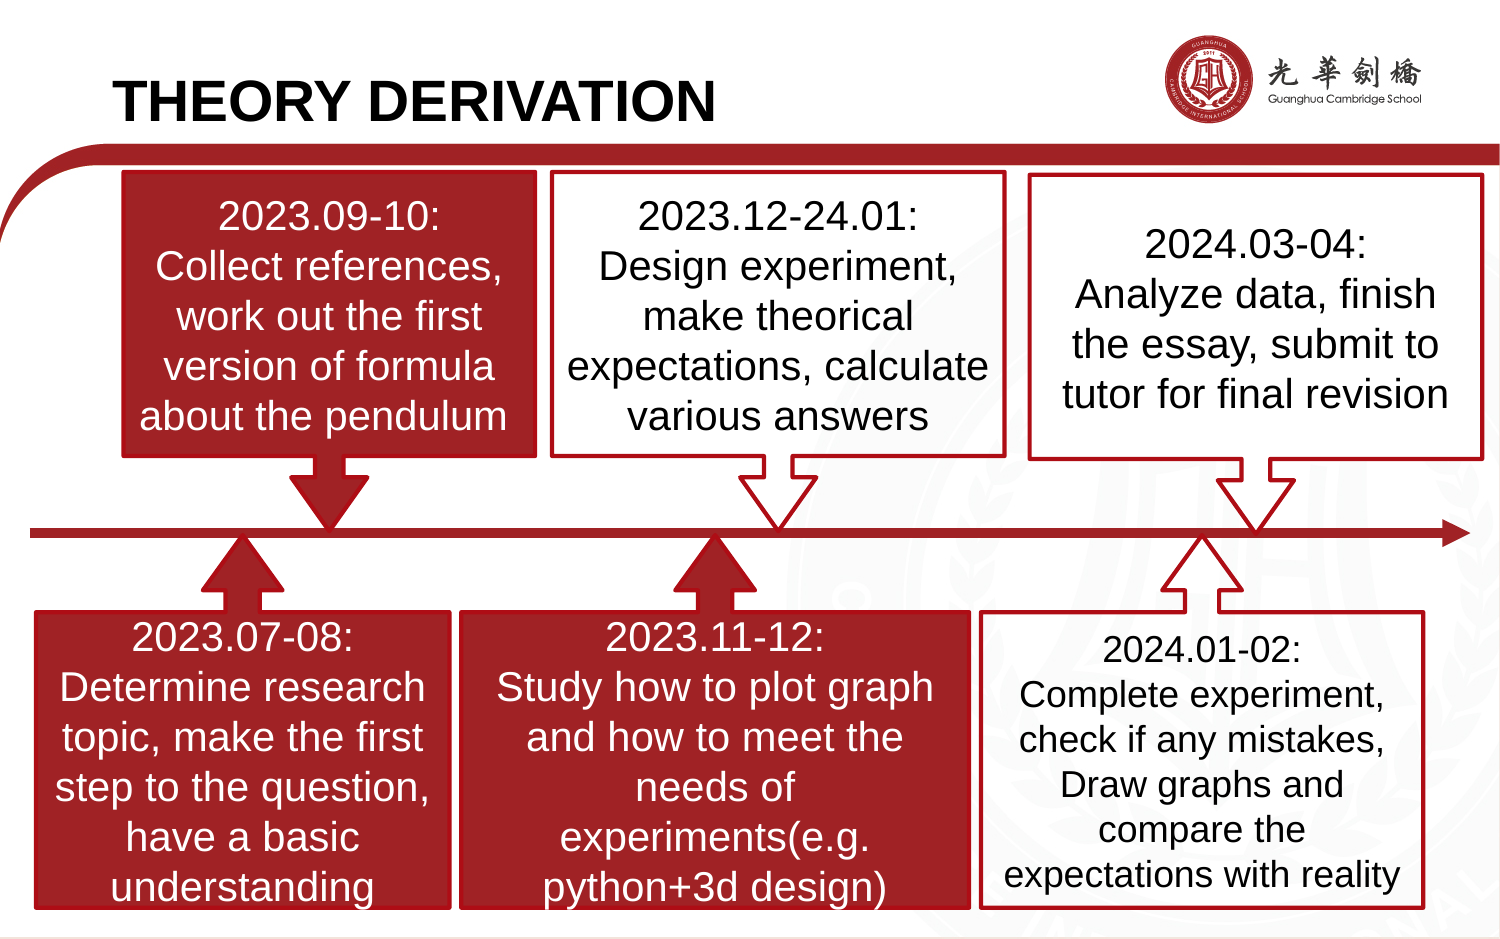

THEORY DERIVATION
2023.09-10:
Collect references, work out the first version of formula about the pendulum
2023.12-24.01:
Design experiment, make theorical expectations, calculate various answers
2024.03-04:
Analyze data, finish the essay, submit to tutor for final revision
2023.07-08:
Determine research topic, make the first step to the question,
have a basic understanding
2023.11-12:
Study how to plot graph and how to meet the needs of experiments(e.g. python+3d design)
2024.01-02:
Complete experiment, check if any mistakes,
Draw graphs and compare the expectations with reality